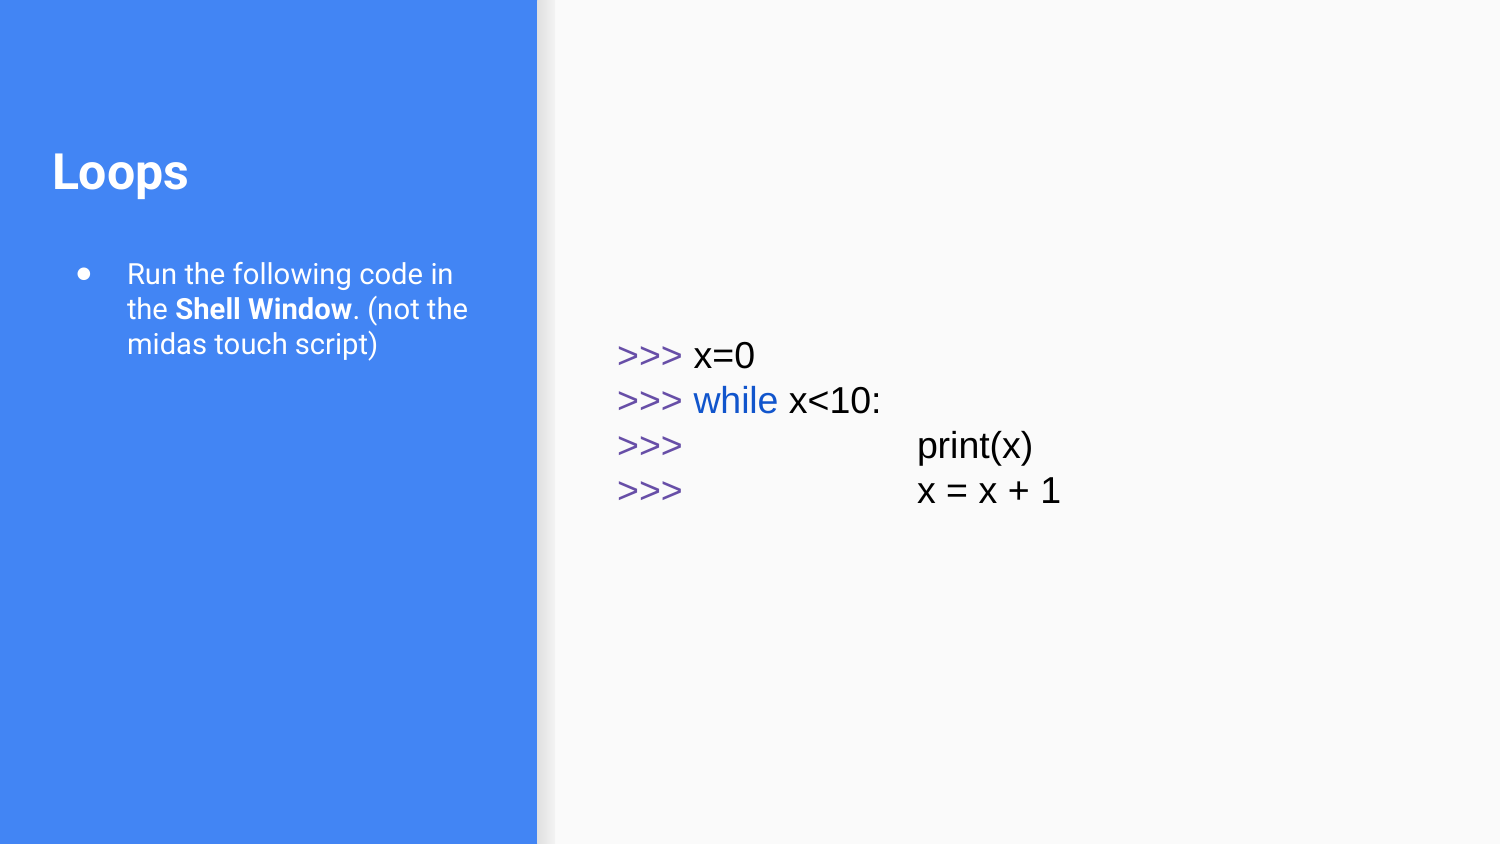

>>> x=0
>>> while x<10:
>>>		print(x)
>>>		x = x + 1
# Loops
Run the following code in the Shell Window. (not the midas touch script)